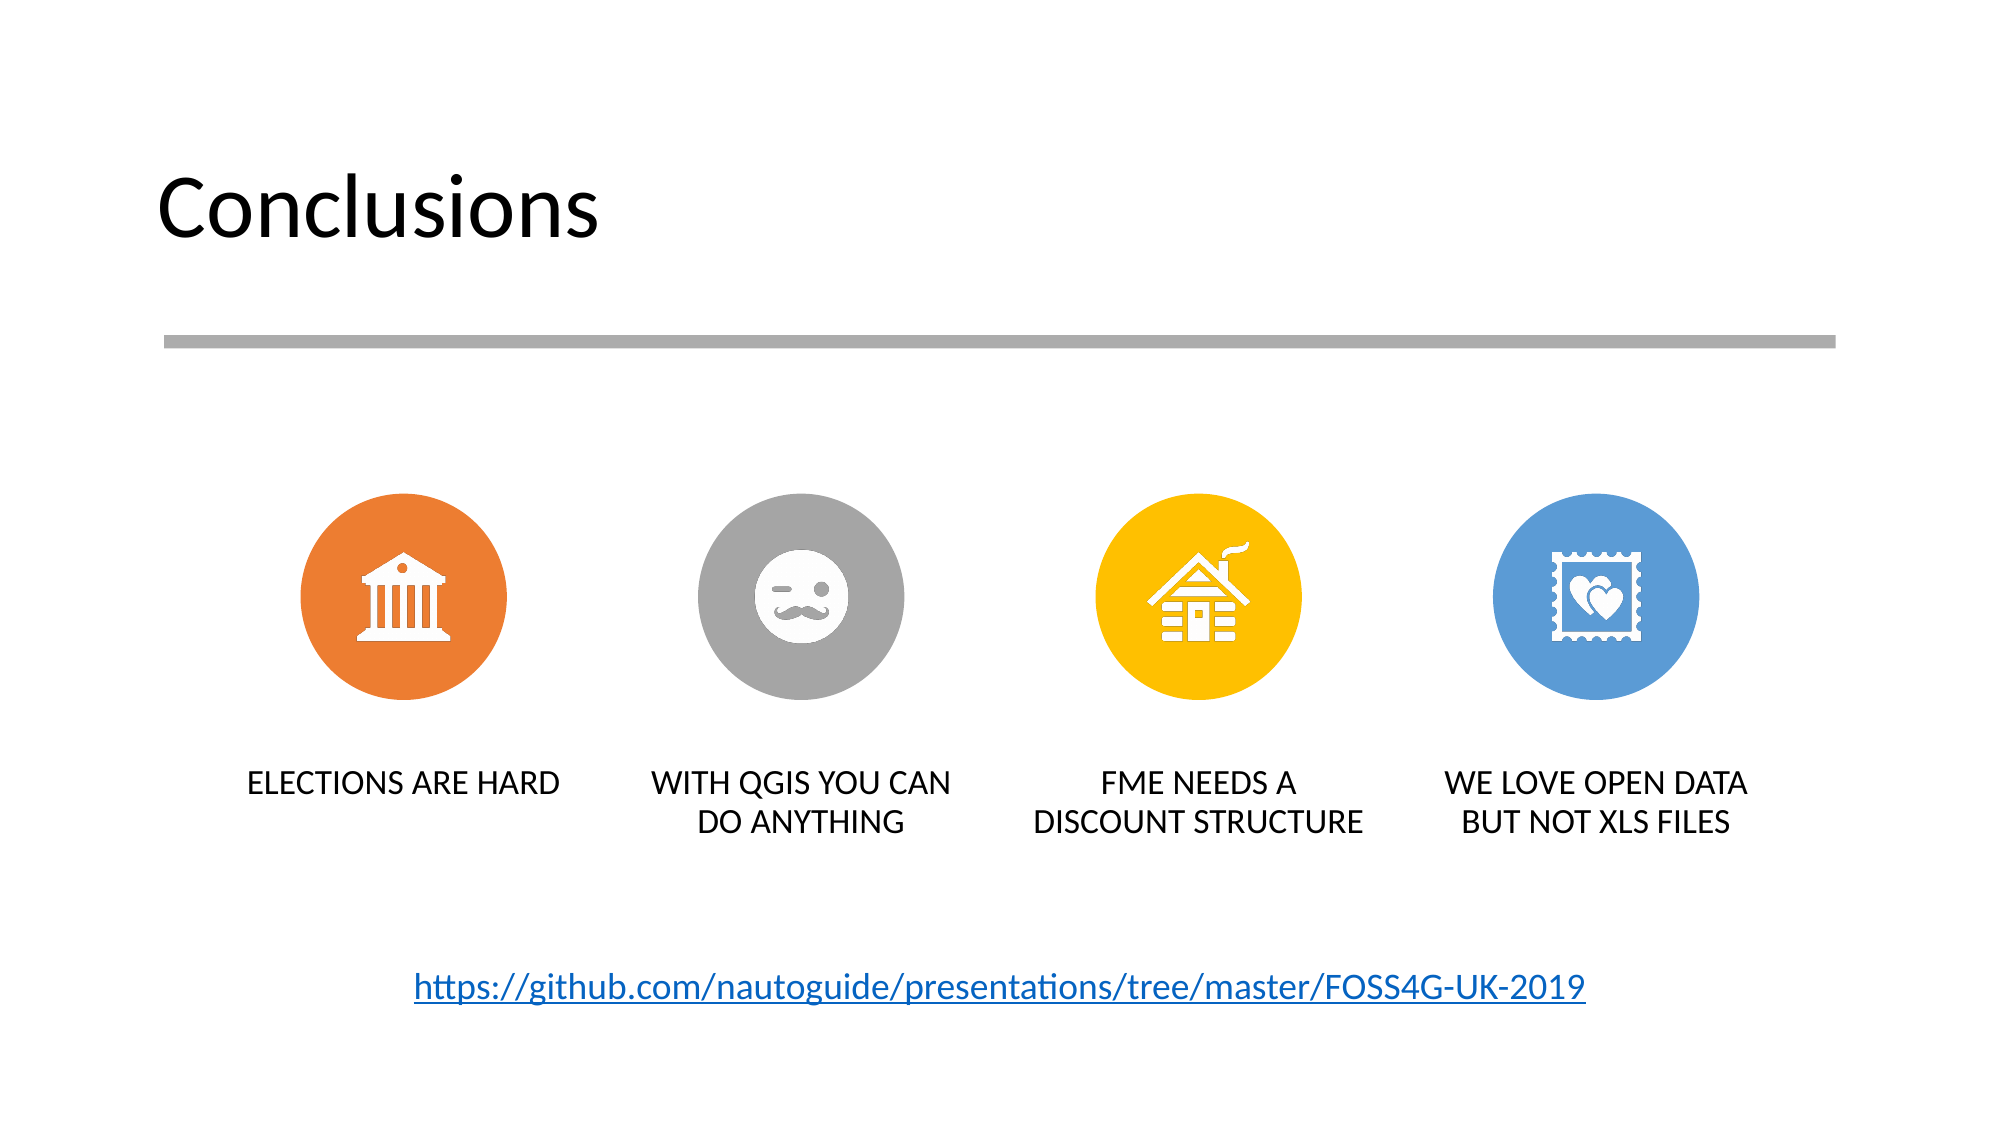

# Conclusions

Elections are hard
With QGIS YOU can do anything
FME needs a discount structure
We love open data but NOT XLS FILES
https://github.com/nautoguide/presentations/tree/master/FOSS4G-UK-2019